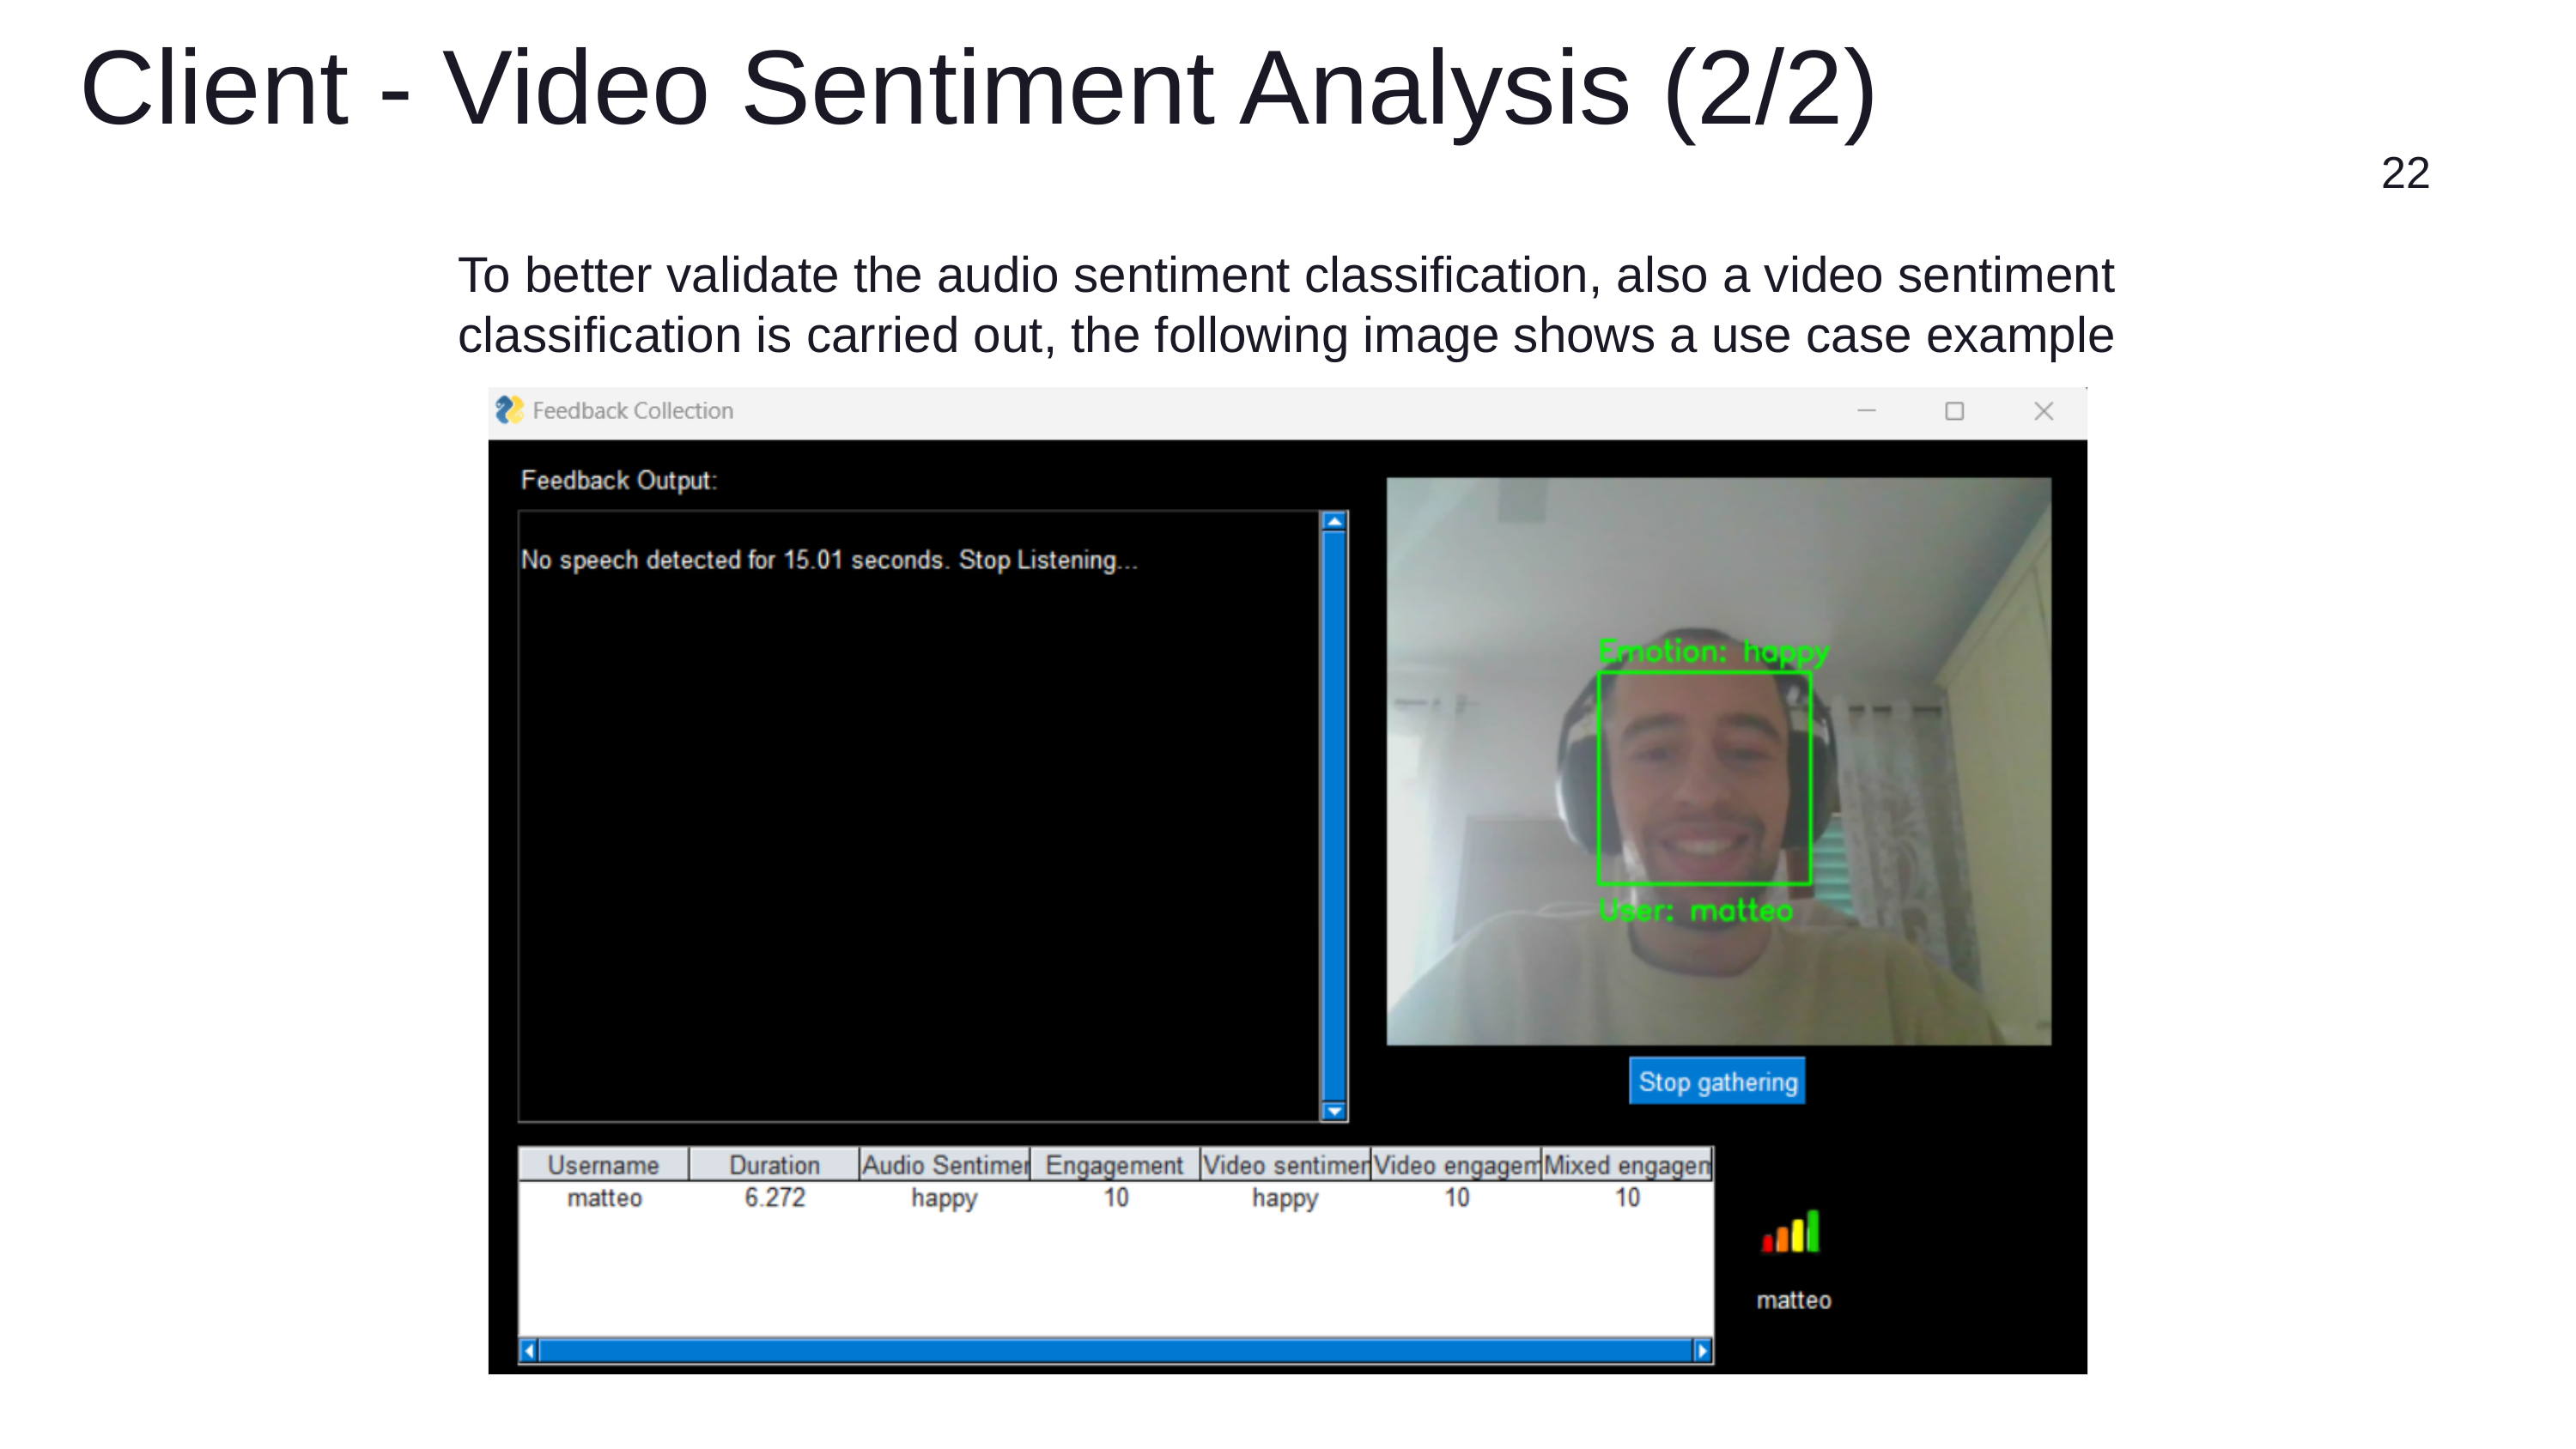

Client - Video Sentiment Analysis (2/2)
22
To better validate the audio sentiment classification, also a video sentiment classification is carried out, the following image shows a use case example